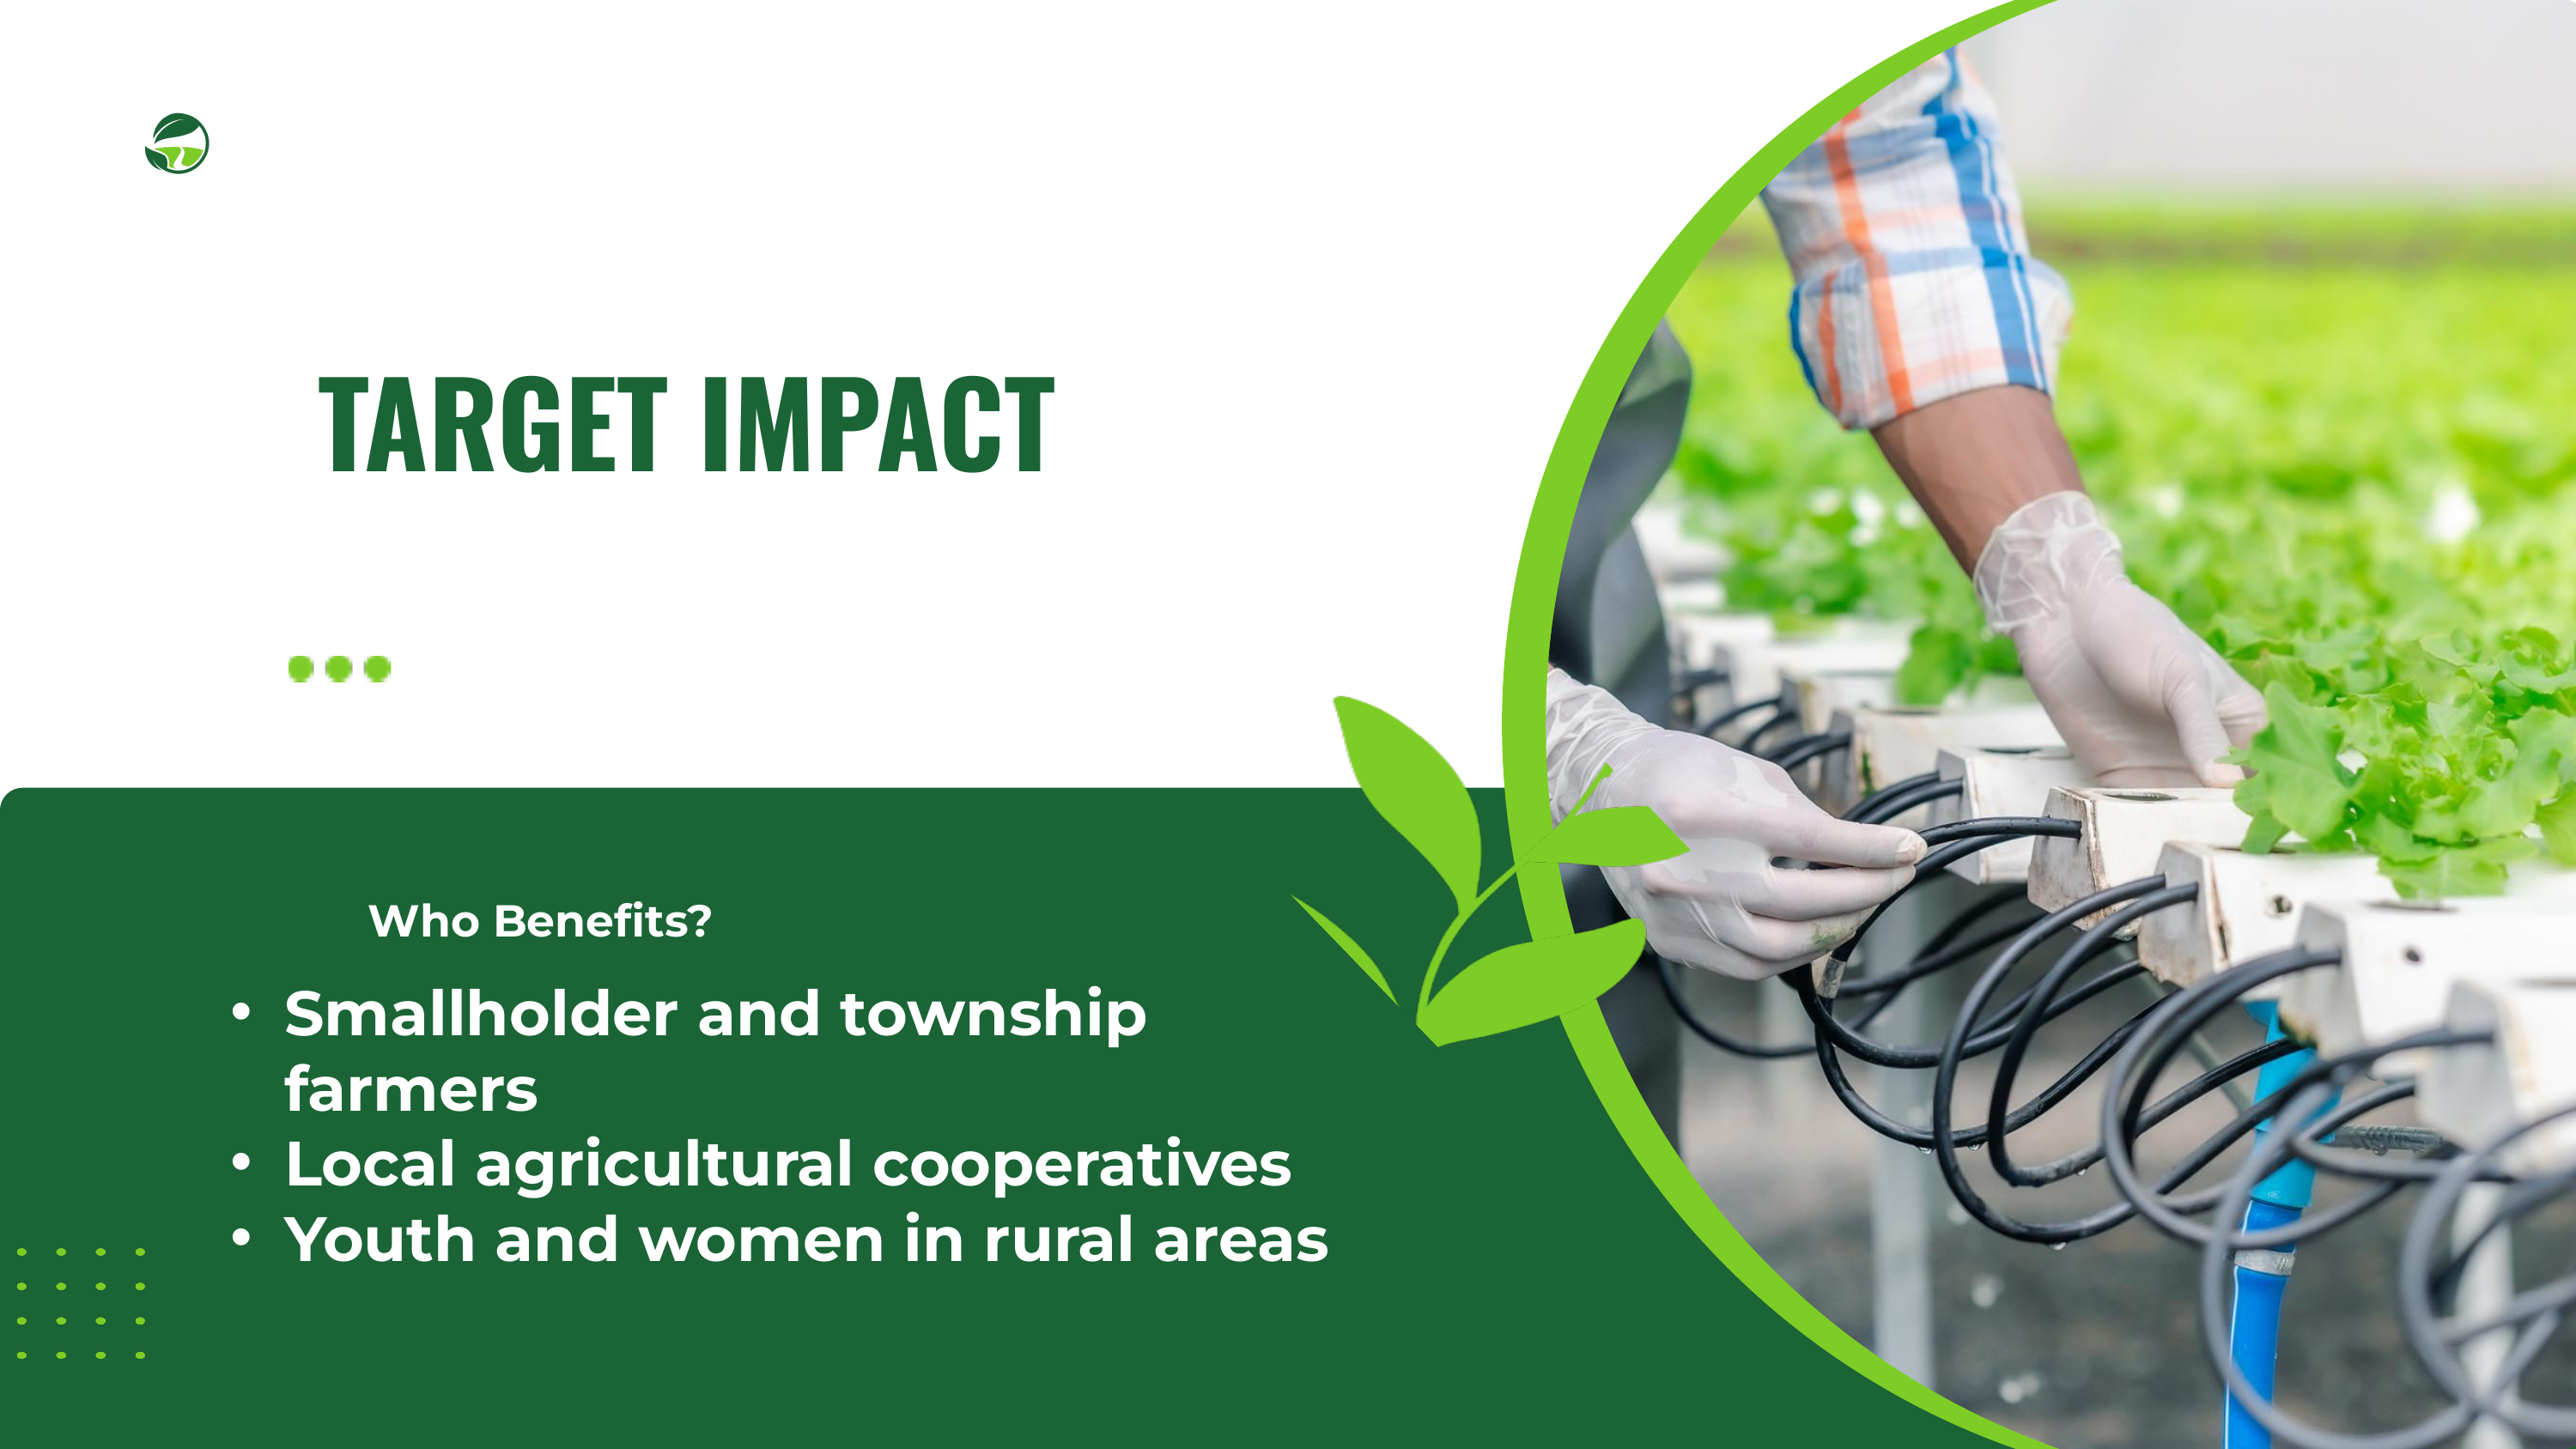

TARGET IMPACT

Who Benefits?
Smallholder and township farmers
Local agricultural cooperatives
Youth and women in rural areas